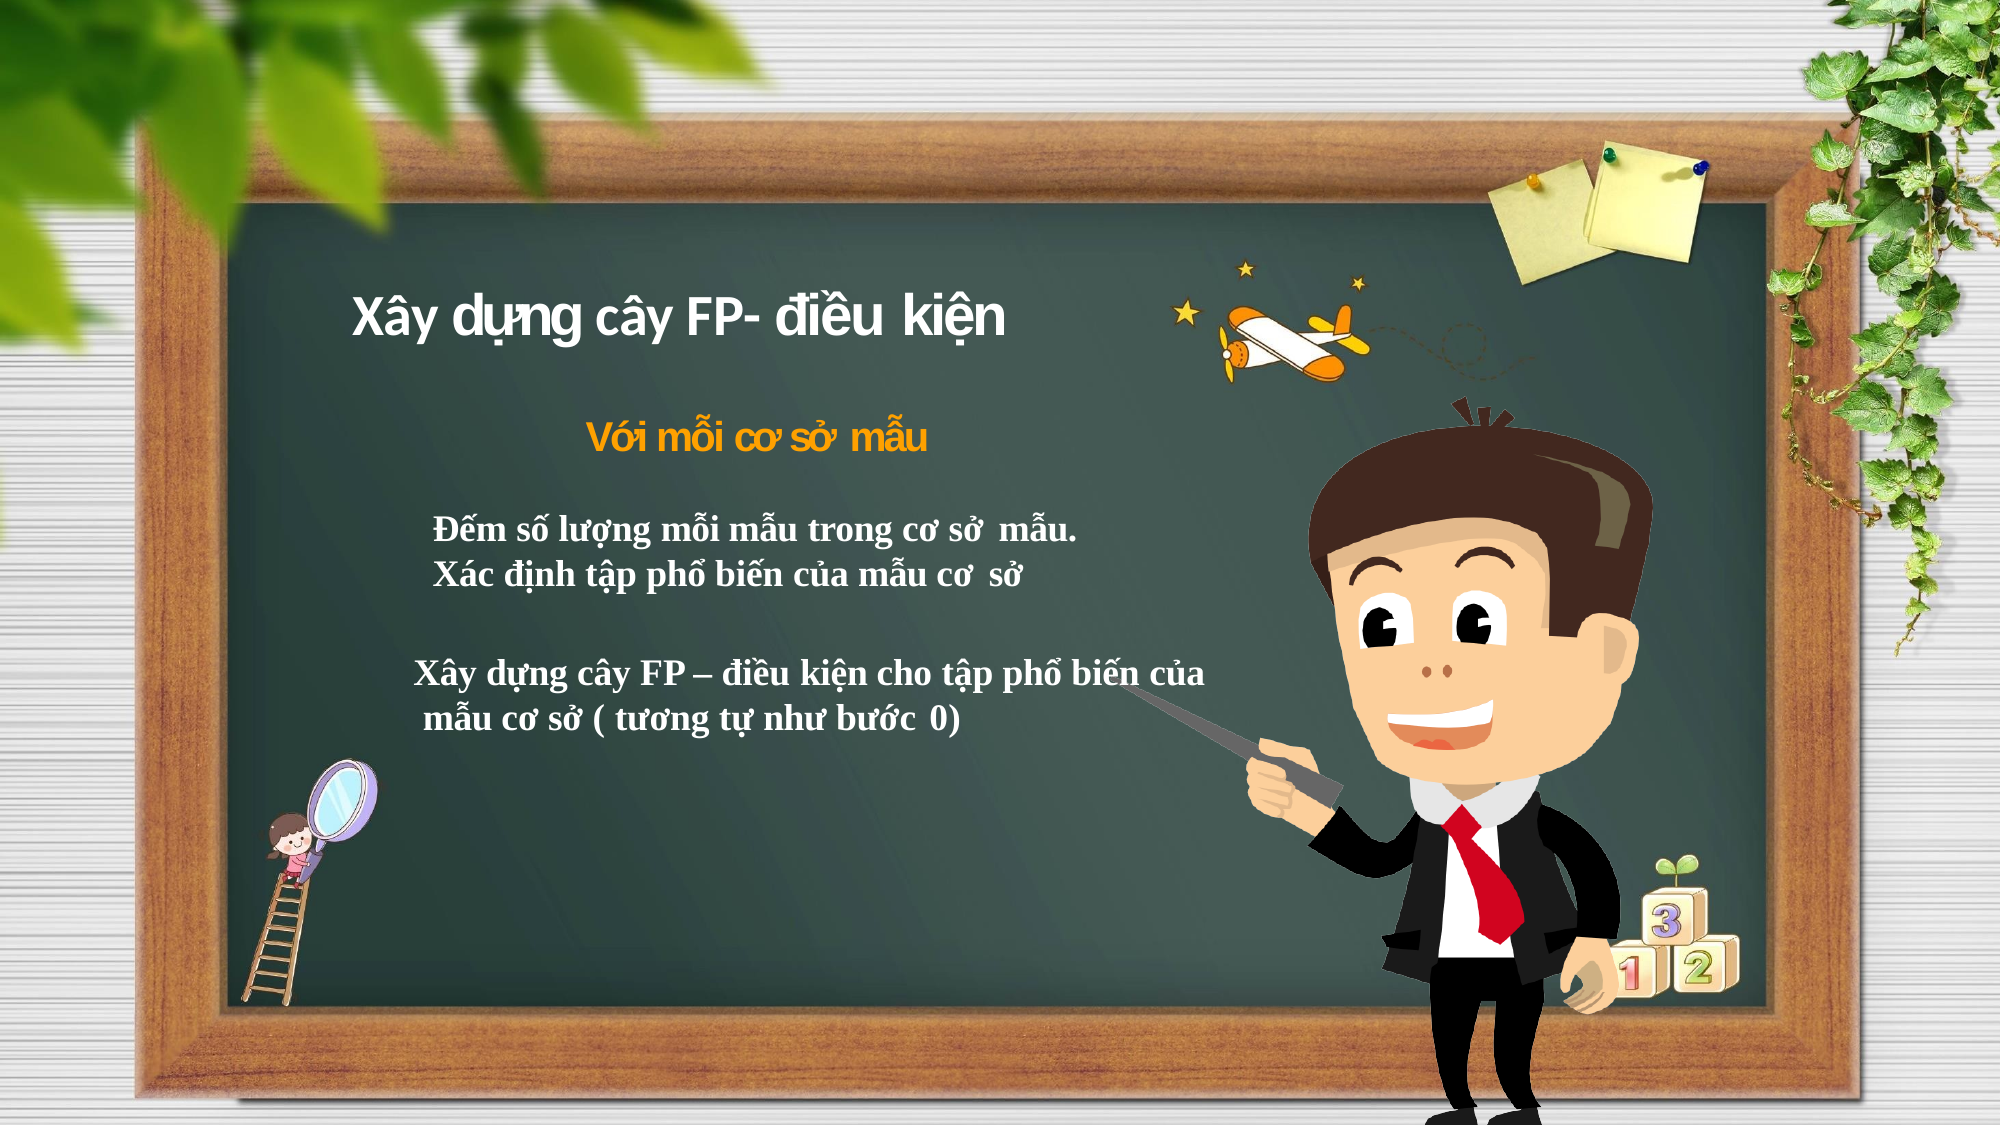

# Xây dựng cây FP- điều kiện

Với mỗi cơ sở mẫu

Đếm số lượng mỗi mẫu trong cơ sở mẫu.
Xác định tập phổ biến của mẫu cơ sở

Xây dựng cây FP – điều kiện cho tập phổ biến của  mẫu cơ sở ( tương tự như bước 0)